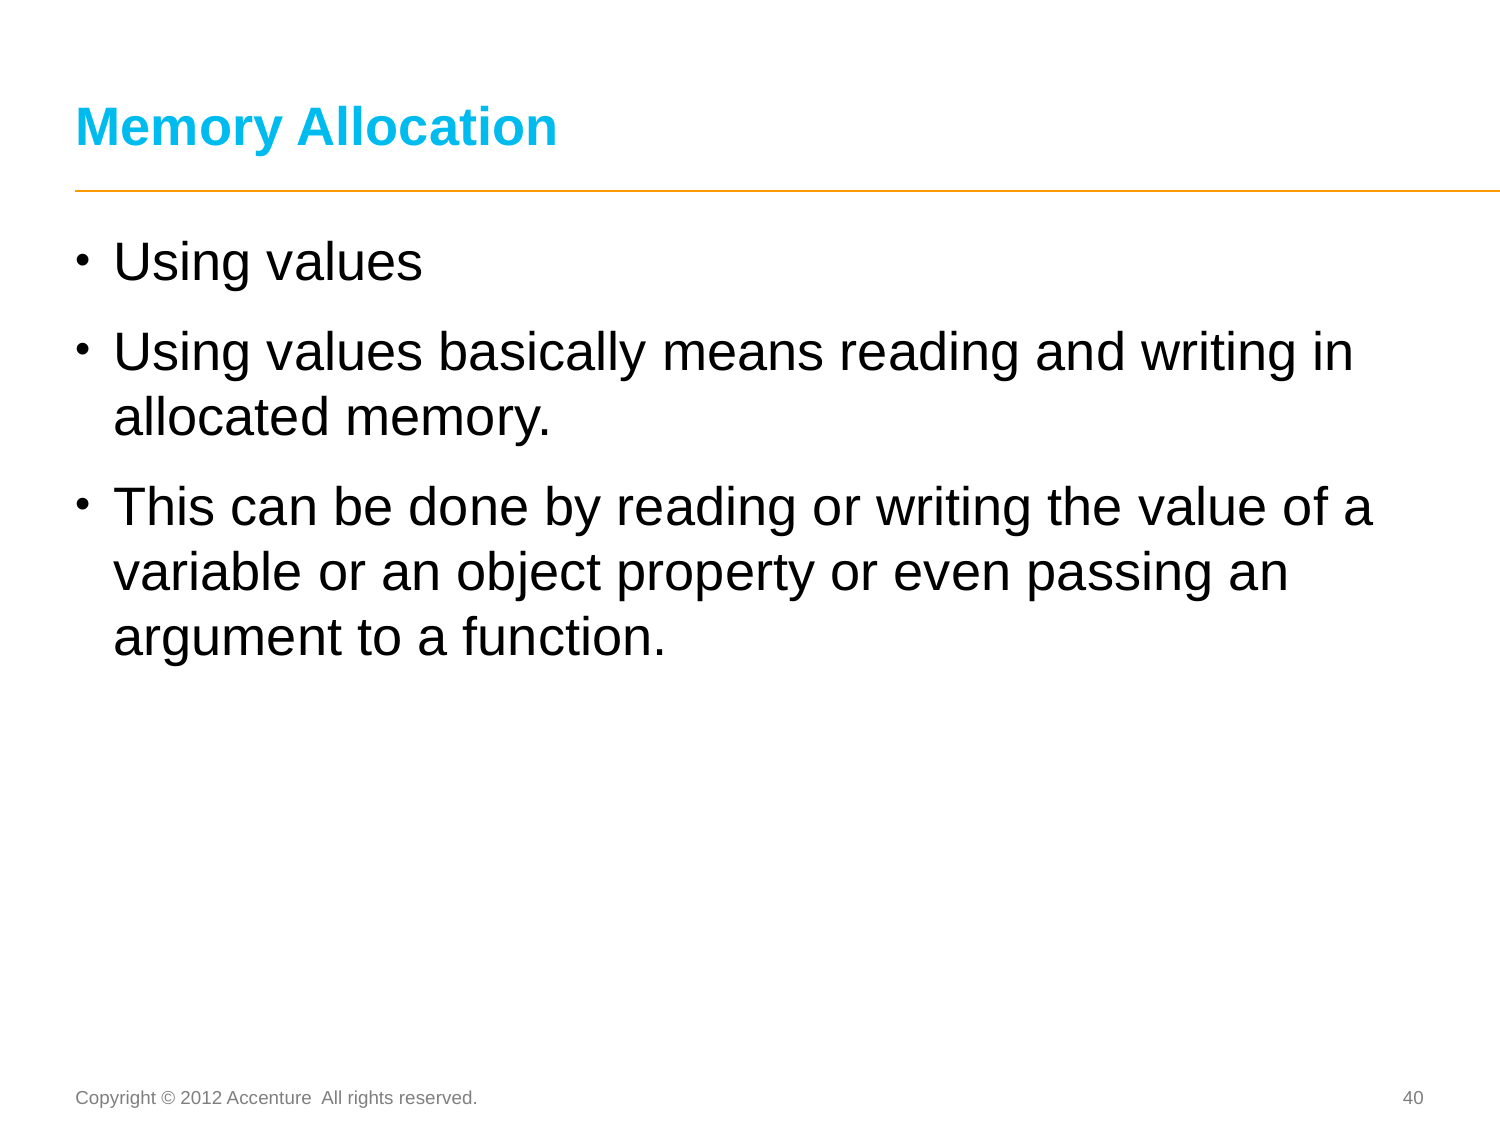

# Memory Allocation
Using values
Using values basically means reading and writing in allocated memory.
This can be done by reading or writing the value of a variable or an object property or even passing an argument to a function.